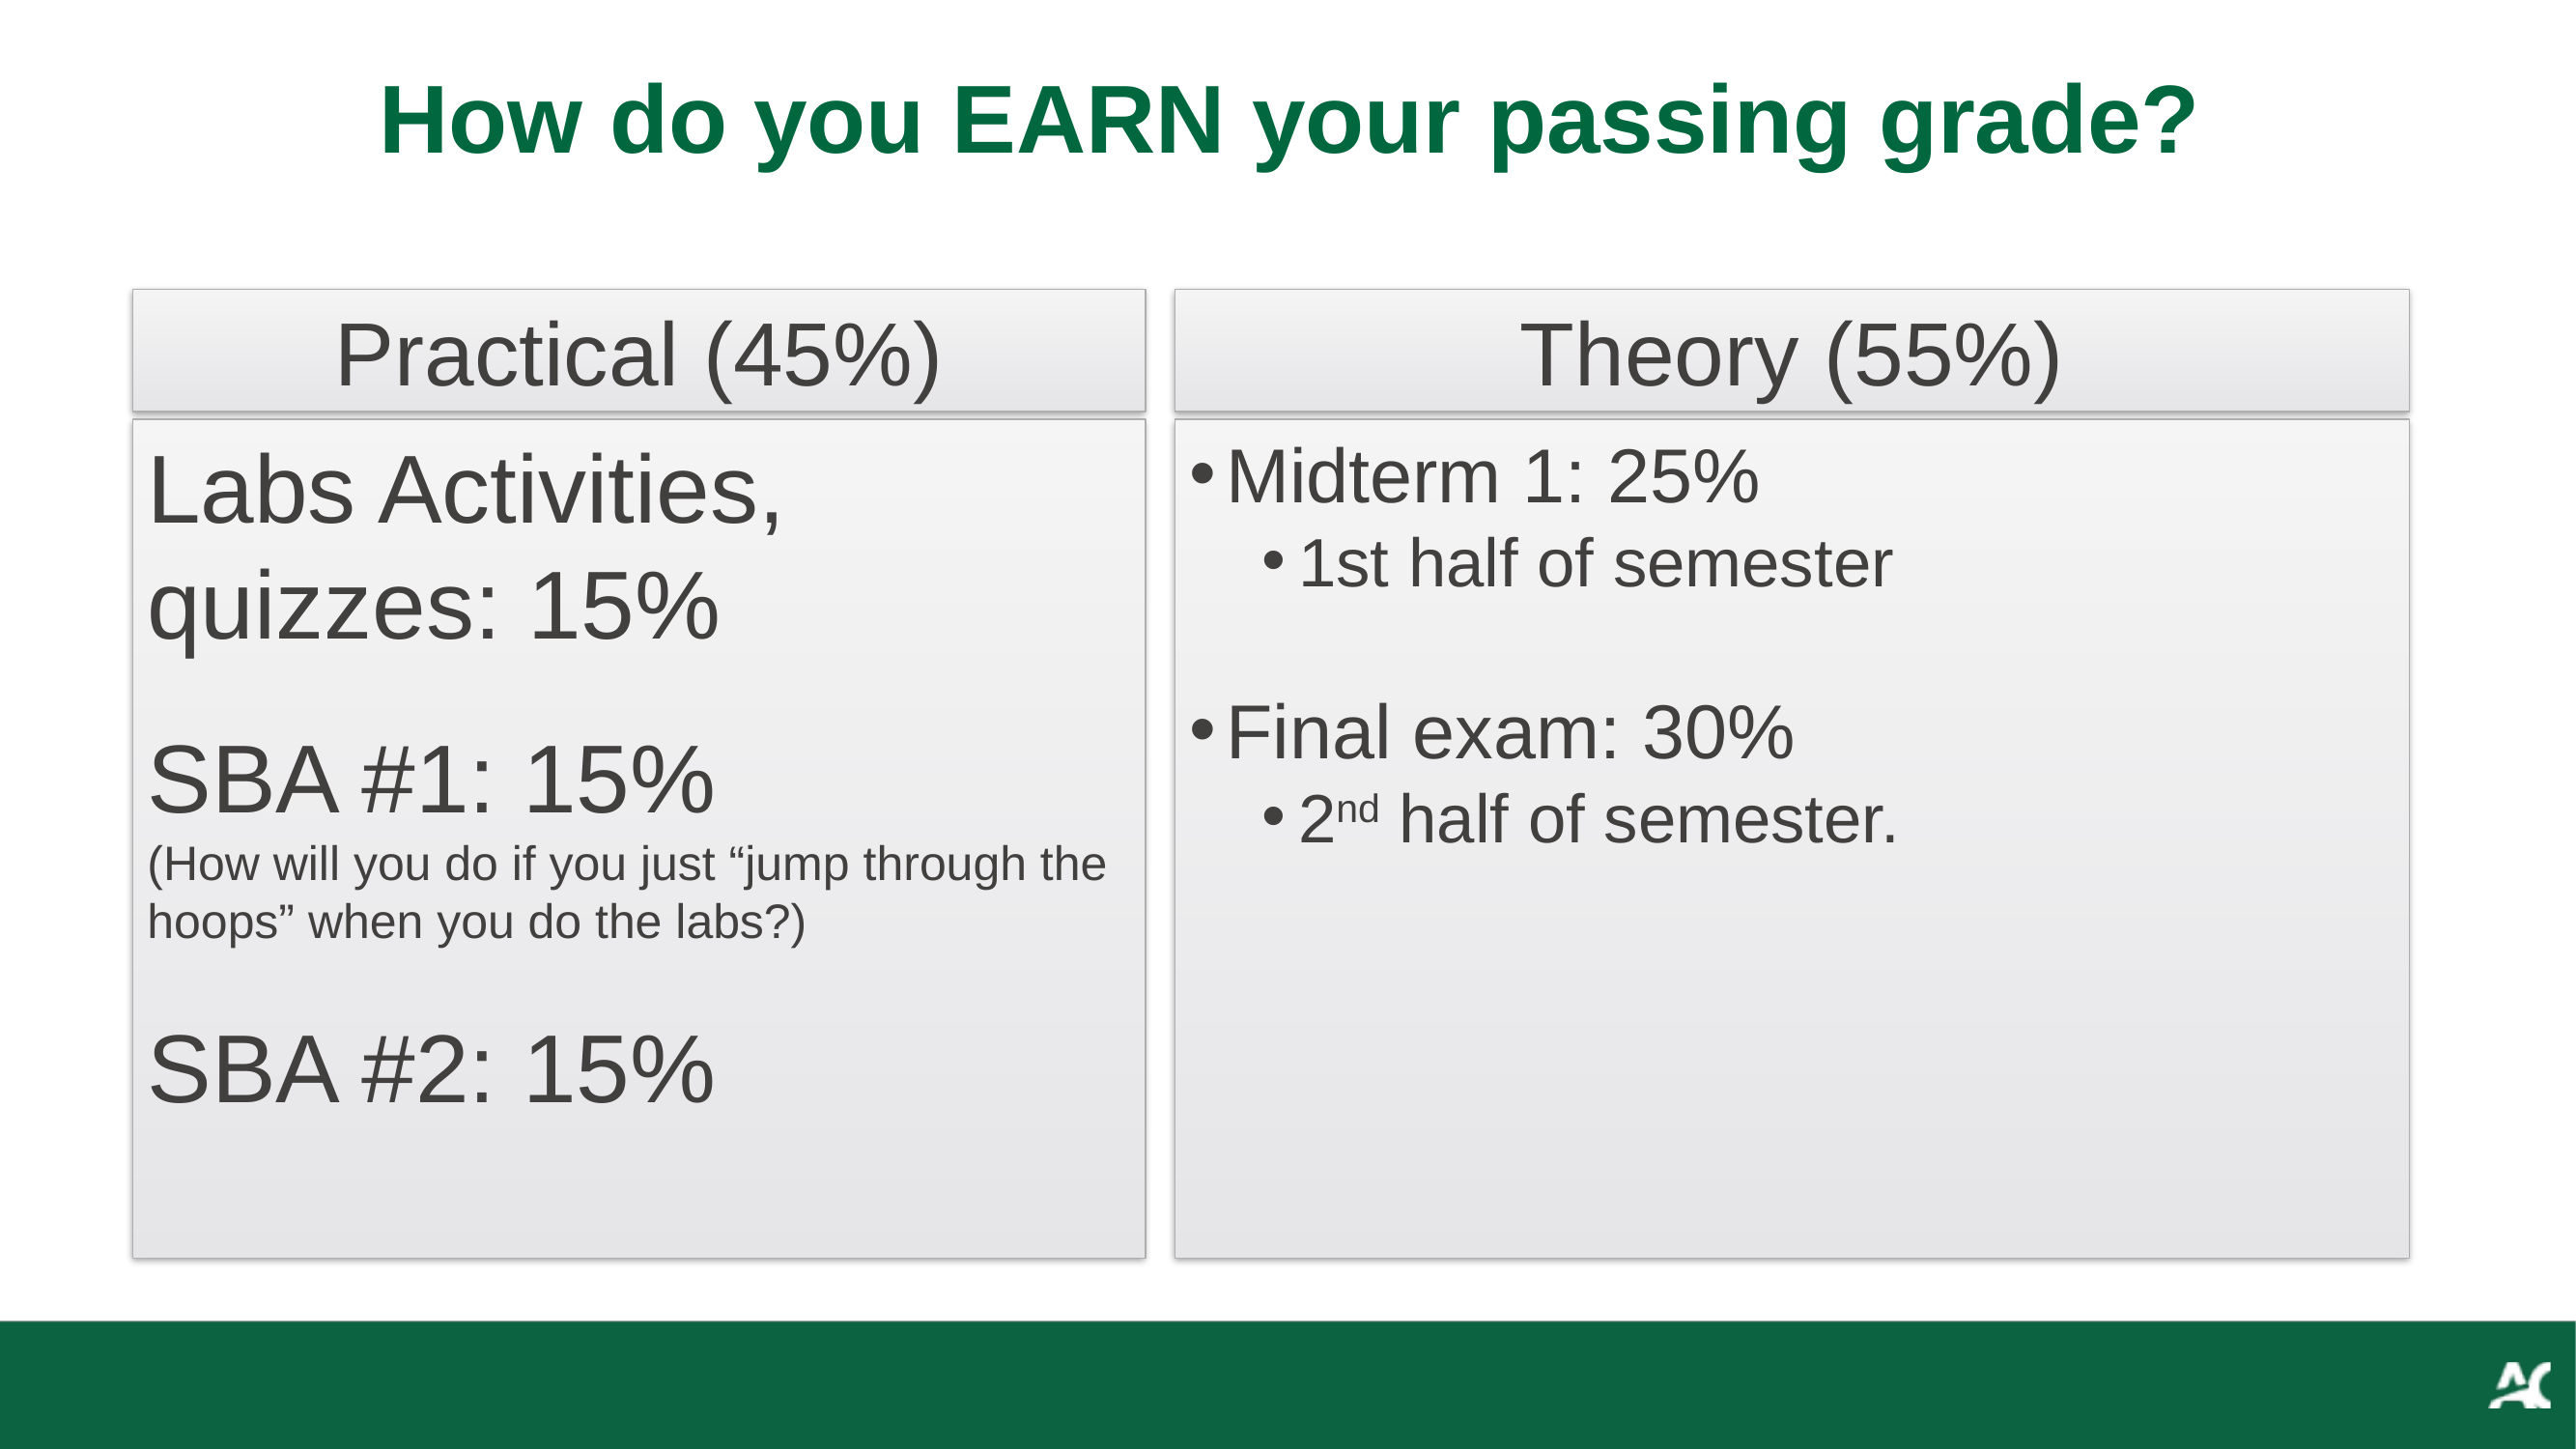

# How do you EARN your passing grade?
Practical (45%)
Theory (55%)
Labs Activities, quizzes: 15%

SBA #1: 15%
(How will you do if you just “jump through the hoops” when you do the labs?)

SBA #2: 15%
Midterm 1: 25%
1st half of semester
Final exam: 30%
2nd half of semester.